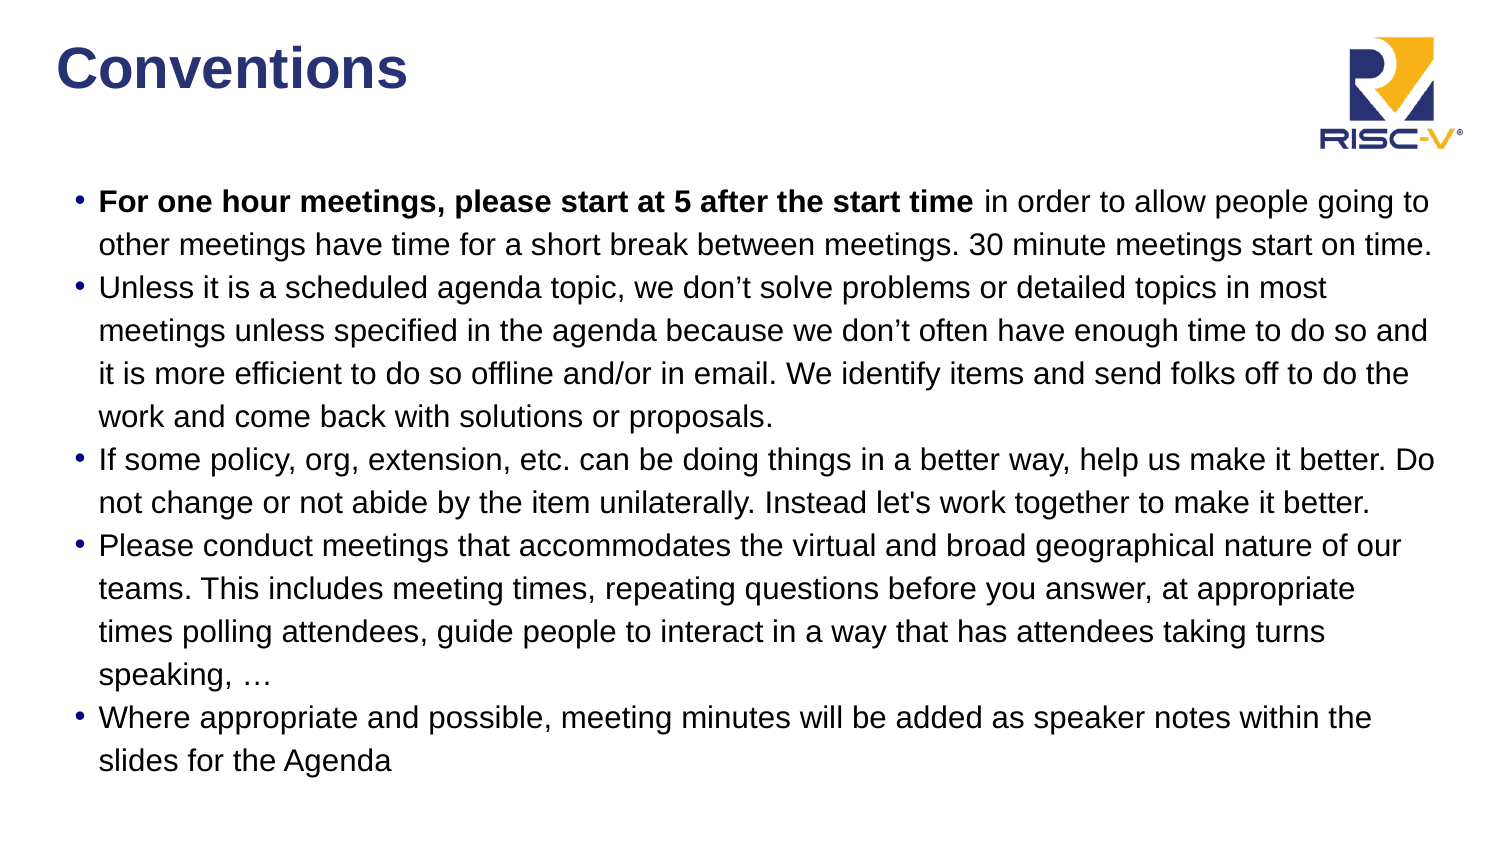

# Conventions
For one hour meetings, please start at 5 after the start time in order to allow people going to other meetings have time for a short break between meetings. 30 minute meetings start on time.
Unless it is a scheduled agenda topic, we don’t solve problems or detailed topics in most meetings unless specified in the agenda because we don’t often have enough time to do so and it is more efficient to do so offline and/or in email. We identify items and send folks off to do the work and come back with solutions or proposals.
If some policy, org, extension, etc. can be doing things in a better way, help us make it better. Do not change or not abide by the item unilaterally. Instead let's work together to make it better.
Please conduct meetings that accommodates the virtual and broad geographical nature of our teams. This includes meeting times, repeating questions before you answer, at appropriate times polling attendees, guide people to interact in a way that has attendees taking turns speaking, …
Where appropriate and possible, meeting minutes will be added as speaker notes within the slides for the Agenda